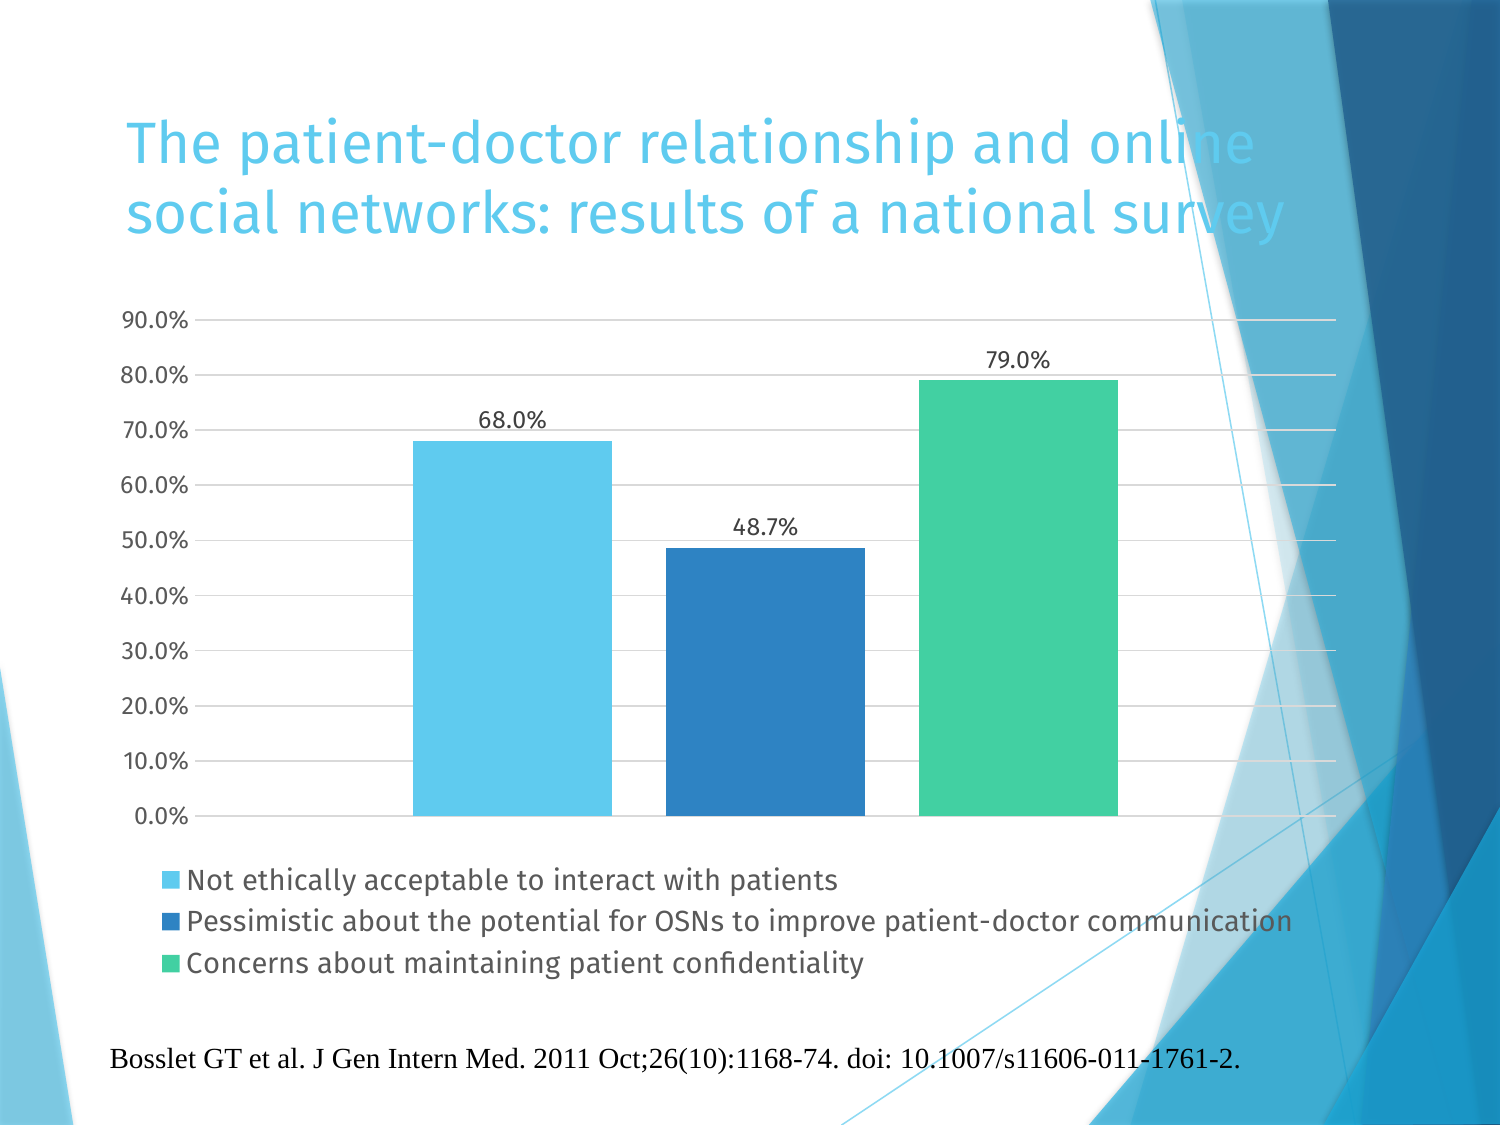

# The patient-doctor relationship and online social networks: results of a national survey

### Chart

| Category | Not ethically acceptable to interact with patients | Pessimistic about the potential for OSNs to improve patient-doctor communication | Concerns about maintaining patient confidentiality |
|---|---|---|---|
| Category 1 | 0.68 | 0.487 | 0.79 |
Bosslet GT et al. J Gen Intern Med. 2011 Oct;26(10):1168-74. doi: 10.1007/s11606-011-1761-2.